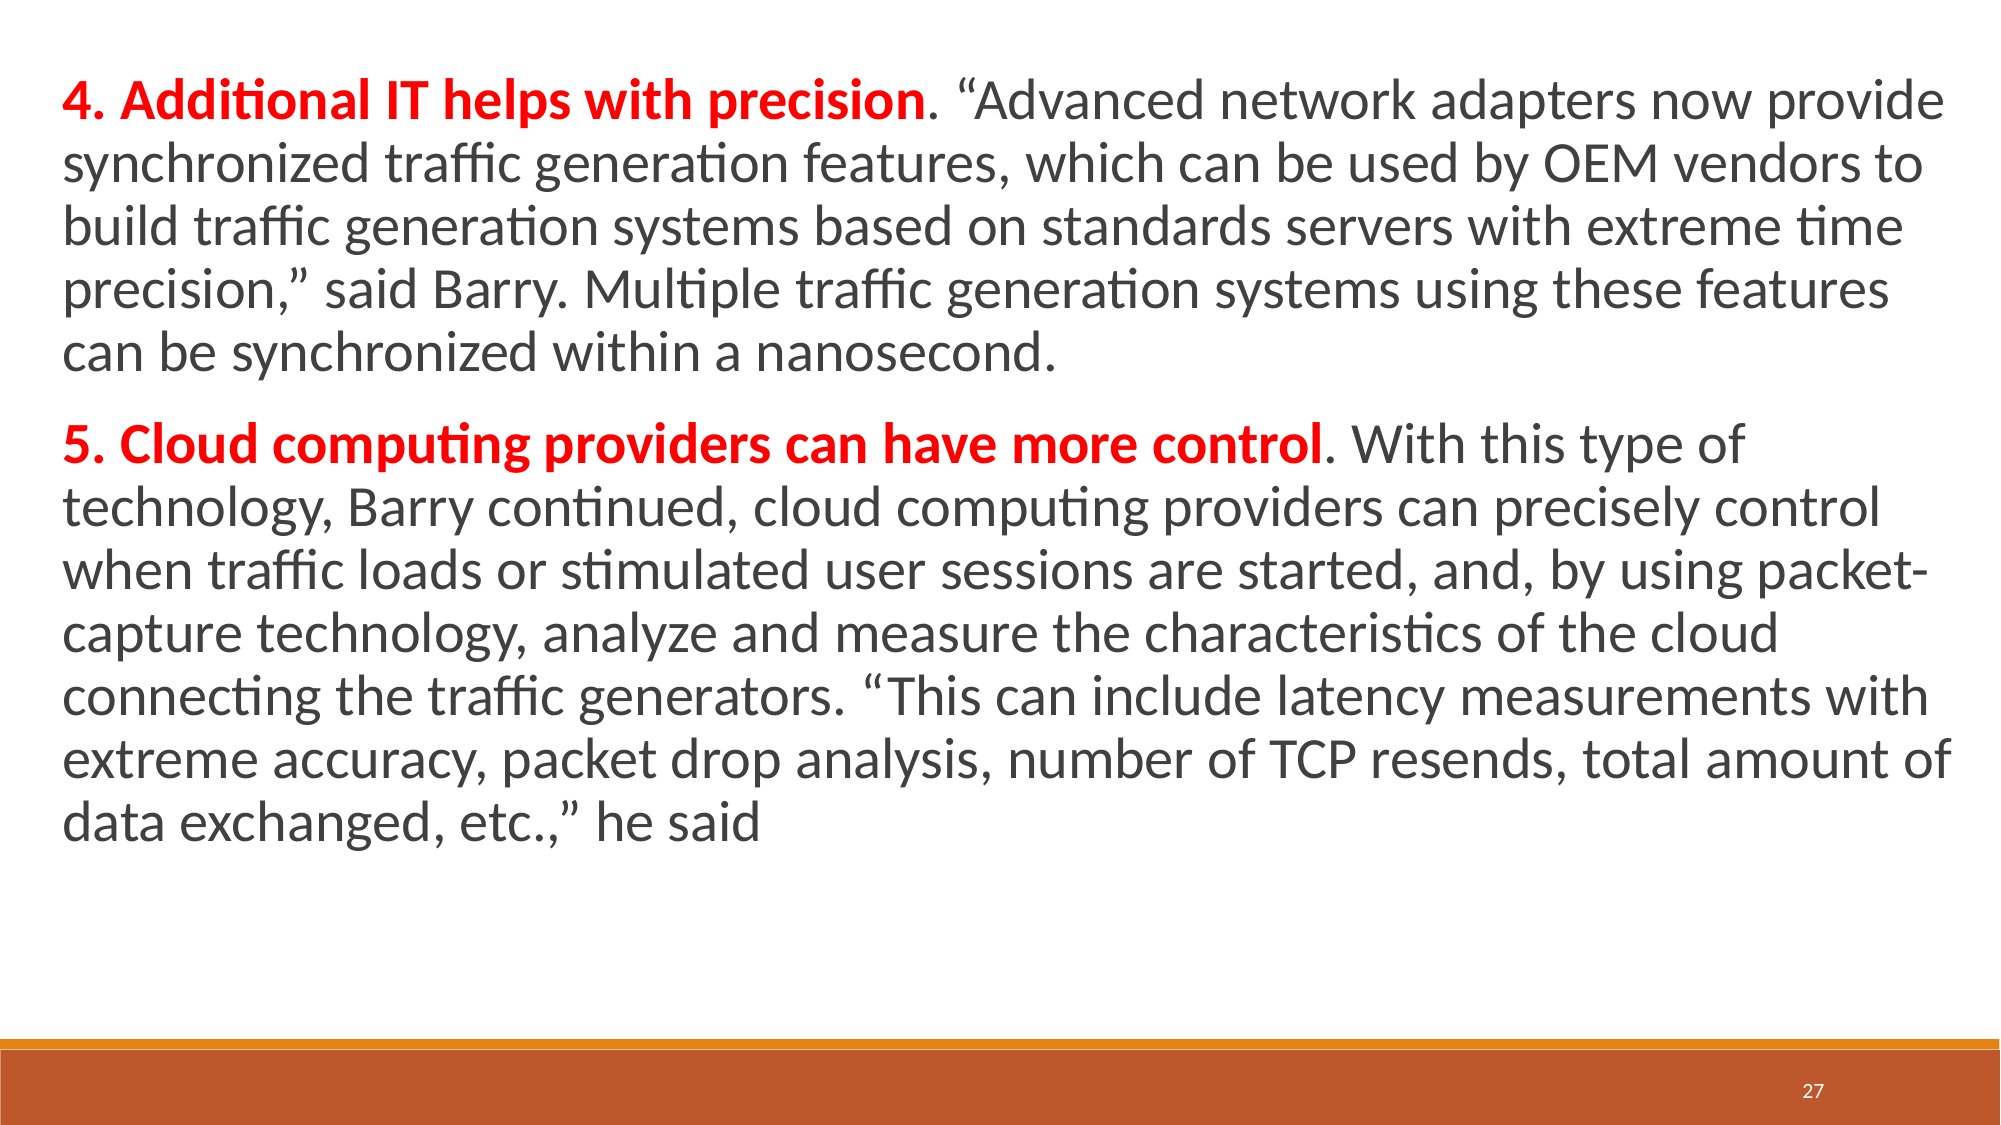

4. Additional IT helps with precision. “Advanced network adapters now provide synchronized traffic generation features, which can be used by OEM vendors to build traffic generation systems based on standards servers with extreme time precision,” said Barry. Multiple traffic generation systems using these features can be synchronized within a nanosecond.
5. Cloud computing providers can have more control. With this type of technology, Barry continued, cloud computing providers can precisely control when traffic loads or stimulated user sessions are started, and, by using packet-capture technology, analyze and measure the characteristics of the cloud connecting the traffic generators. “This can include latency measurements with extreme accuracy, packet drop analysis, number of TCP resends, total amount of data exchanged, etc.,” he said
27